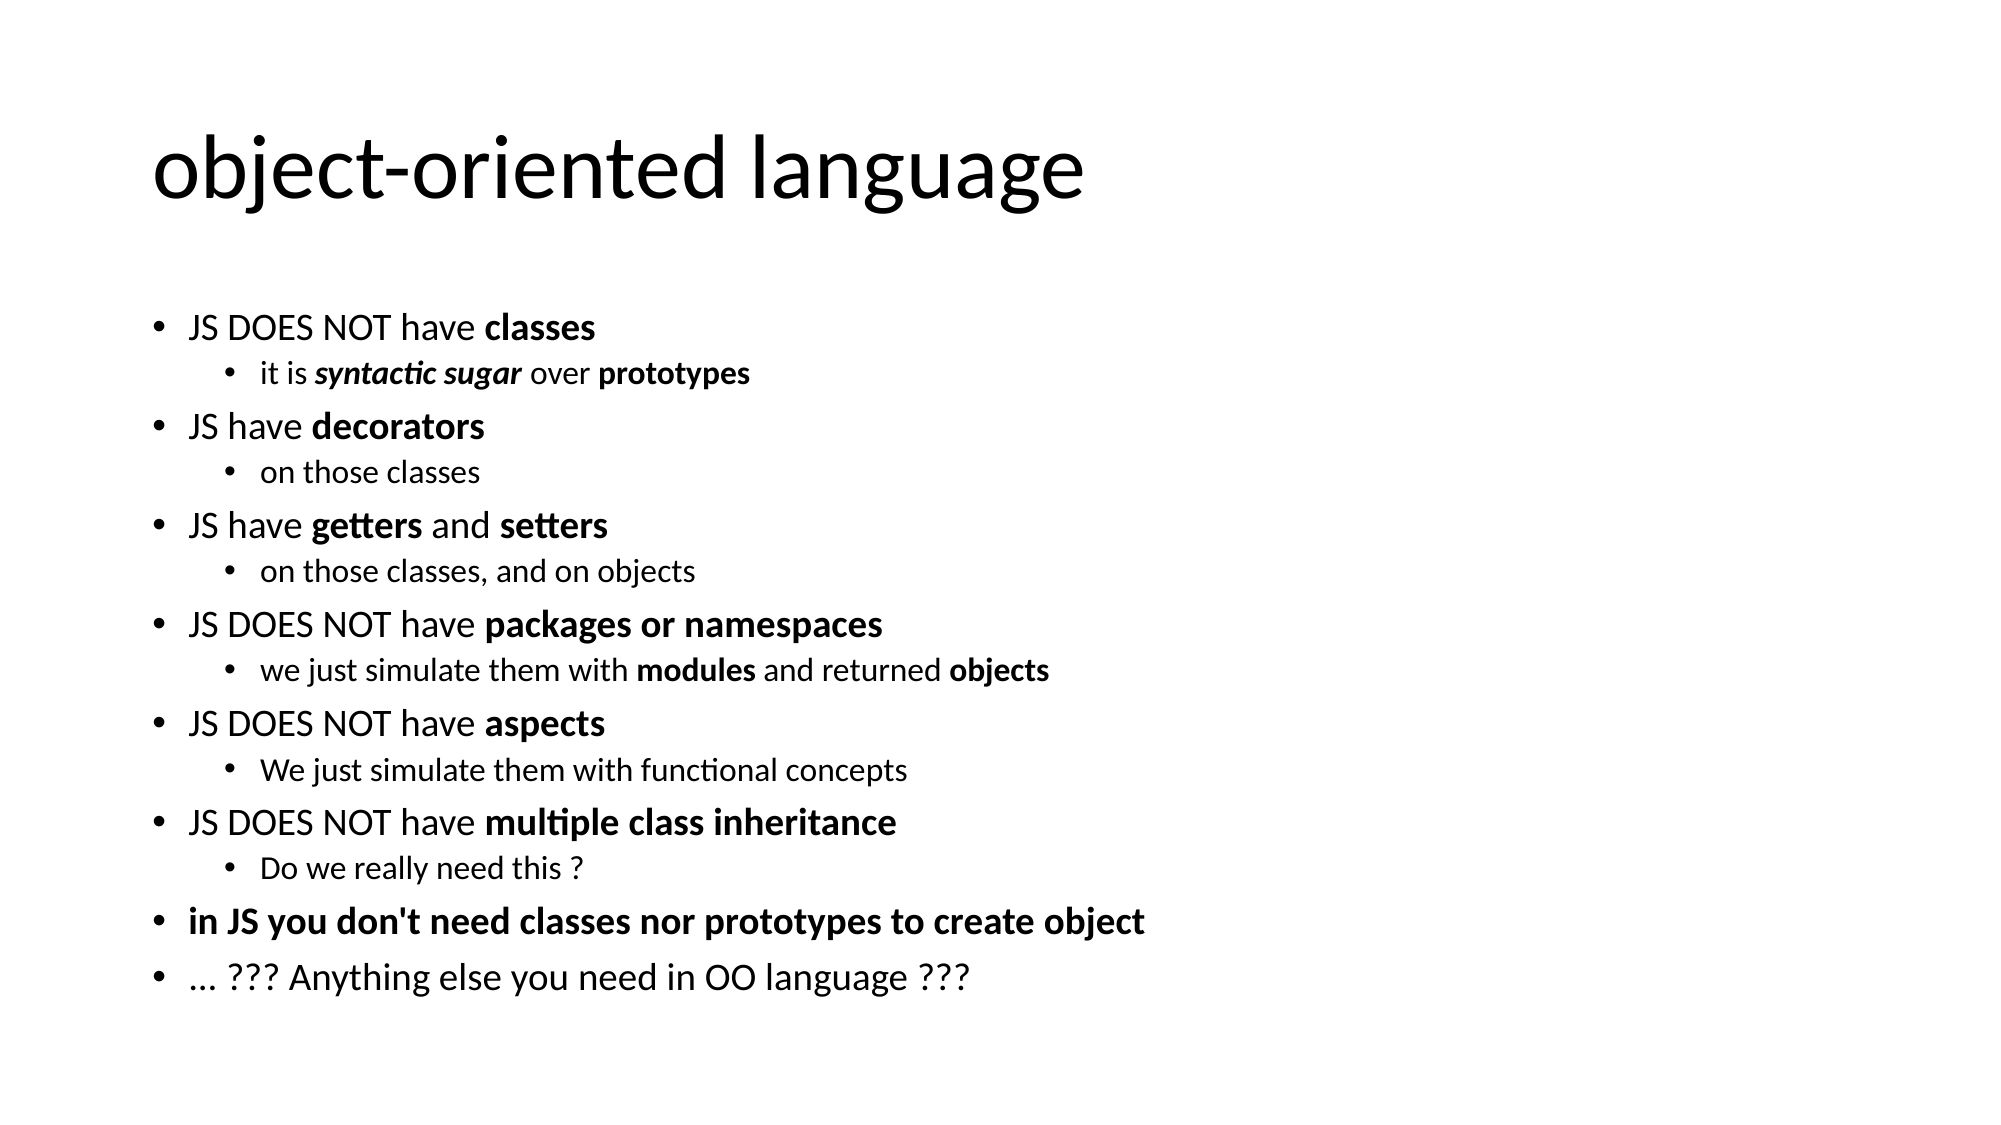

# object-oriented language
JS DOES NOT have classes
it is syntactic sugar over prototypes
JS have decorators
on those classes
JS have getters and setters
on those classes, and on objects
JS DOES NOT have packages or namespaces
we just simulate them with modules and returned objects
JS DOES NOT have aspects
We just simulate them with functional concepts
JS DOES NOT have multiple class inheritance
Do we really need this ?
in JS you don't need classes nor prototypes to create object
... ??? Anything else you need in OO language ???